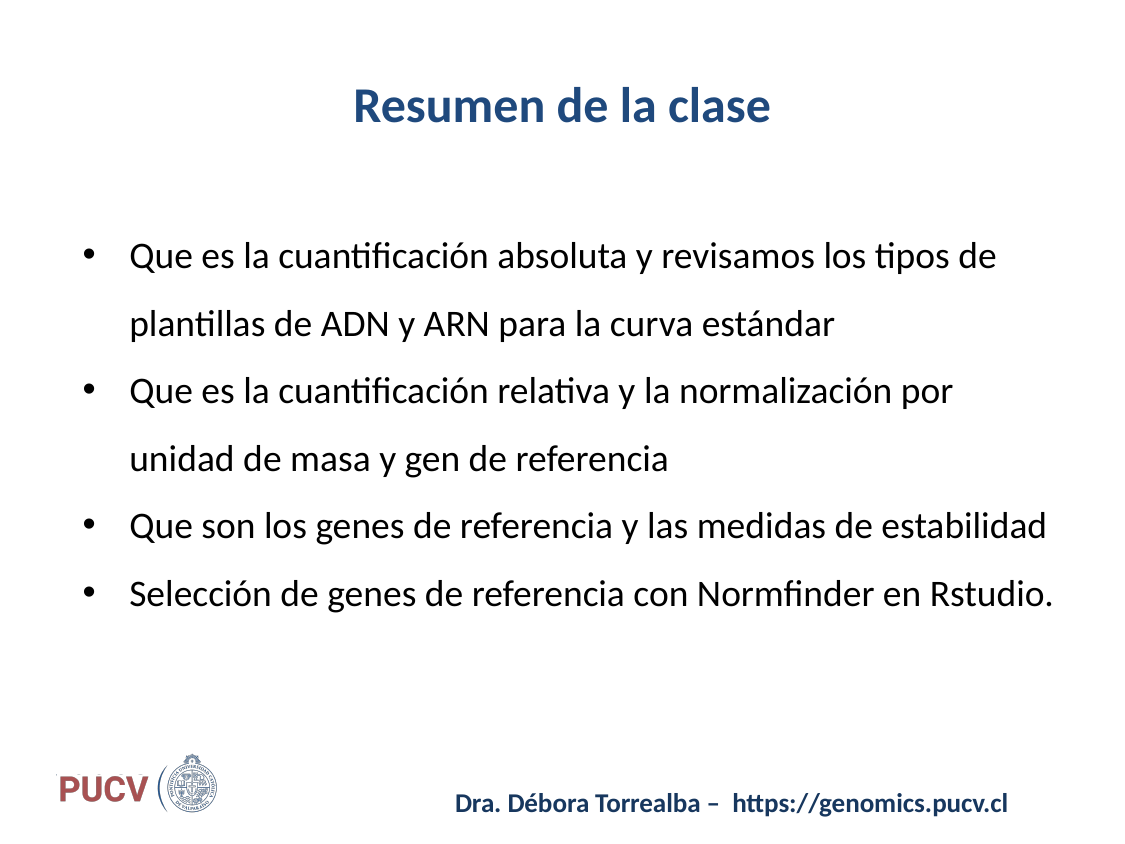

# Resumen de la clase
Que es la cuantificación absoluta y revisamos los tipos de plantillas de ADN y ARN para la curva estándar
Que es la cuantificación relativa y la normalización por unidad de masa y gen de referencia
Que son los genes de referencia y las medidas de estabilidad
Selección de genes de referencia con Normfinder en Rstudio.